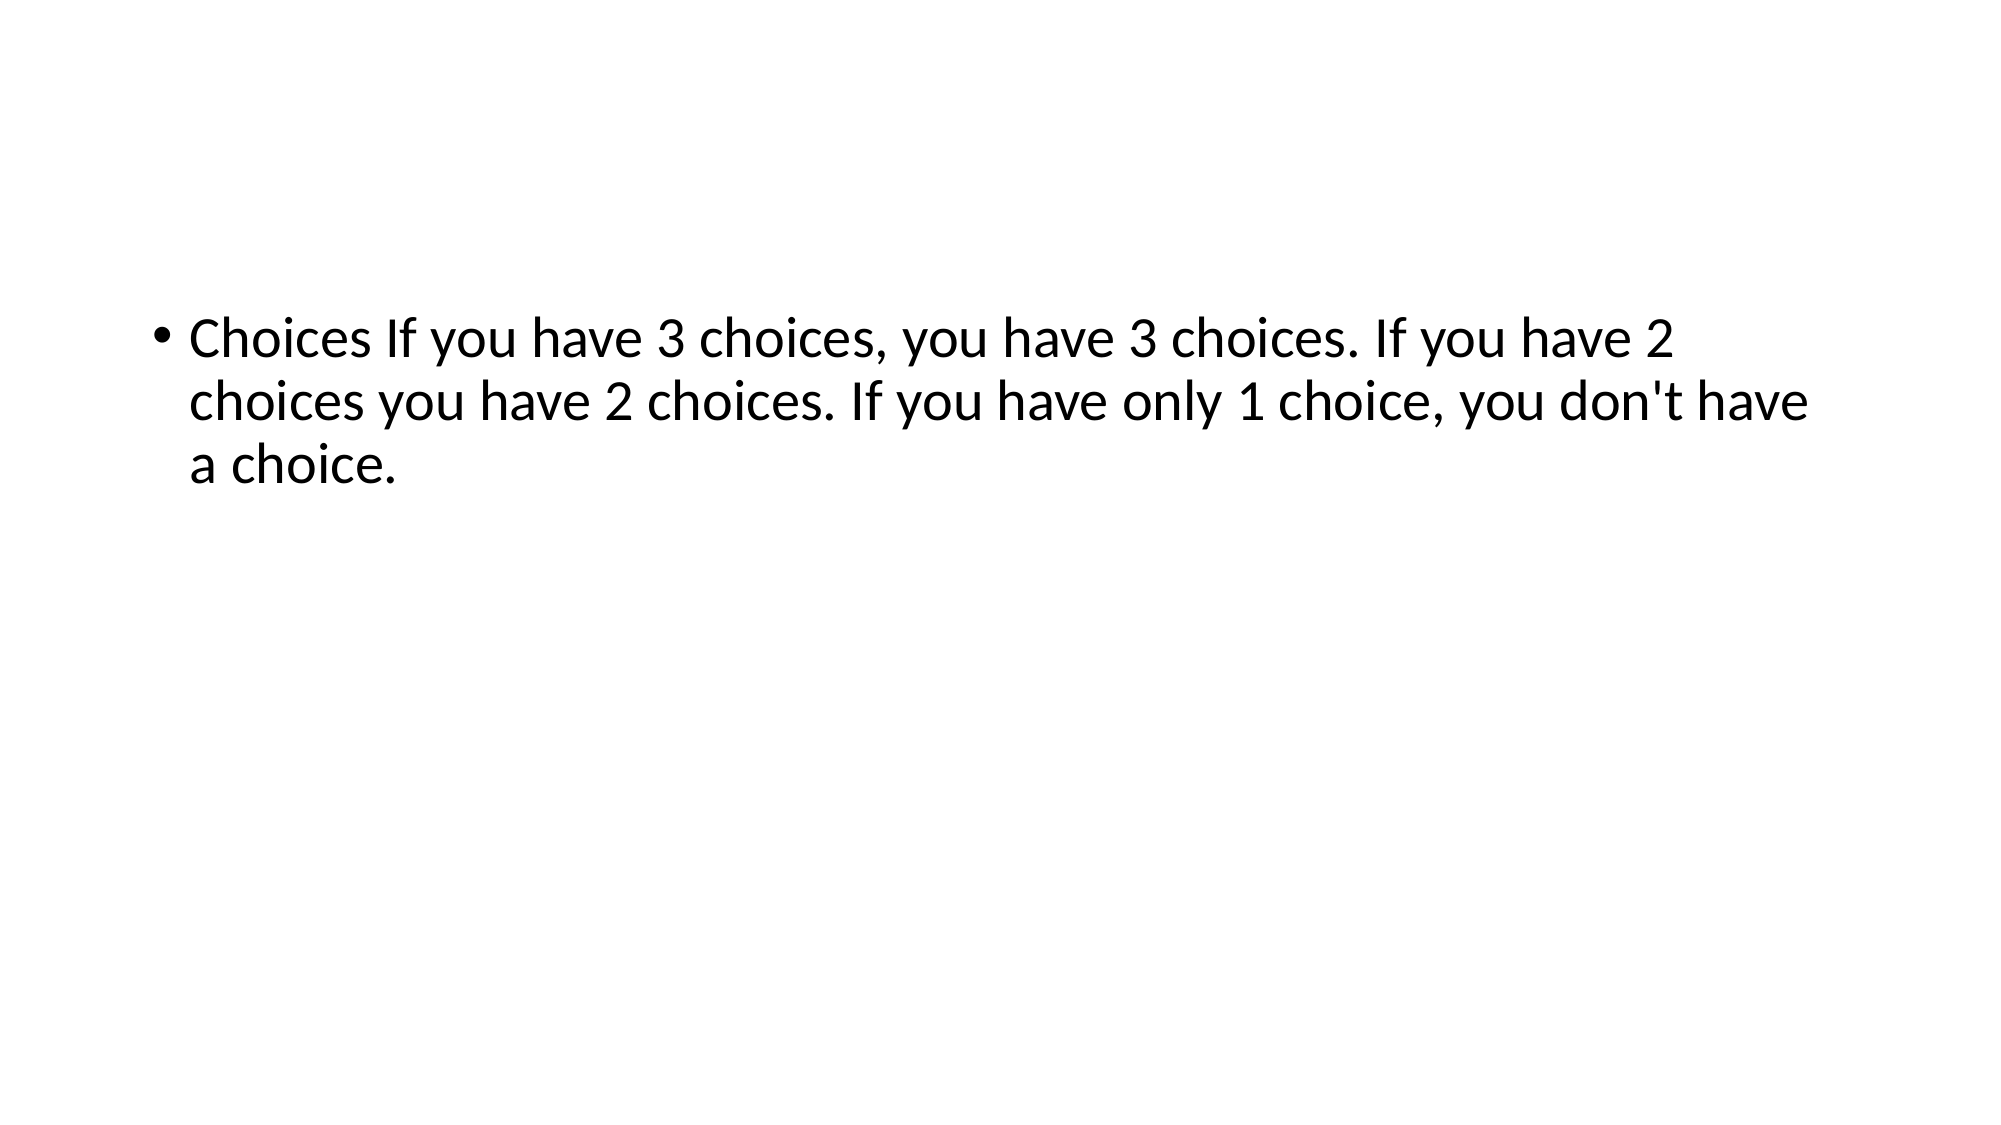

#
Choices If you have 3 choices, you have 3 choices. If you have 2 choices you have 2 choices. If you have only 1 choice, you don't have a choice.